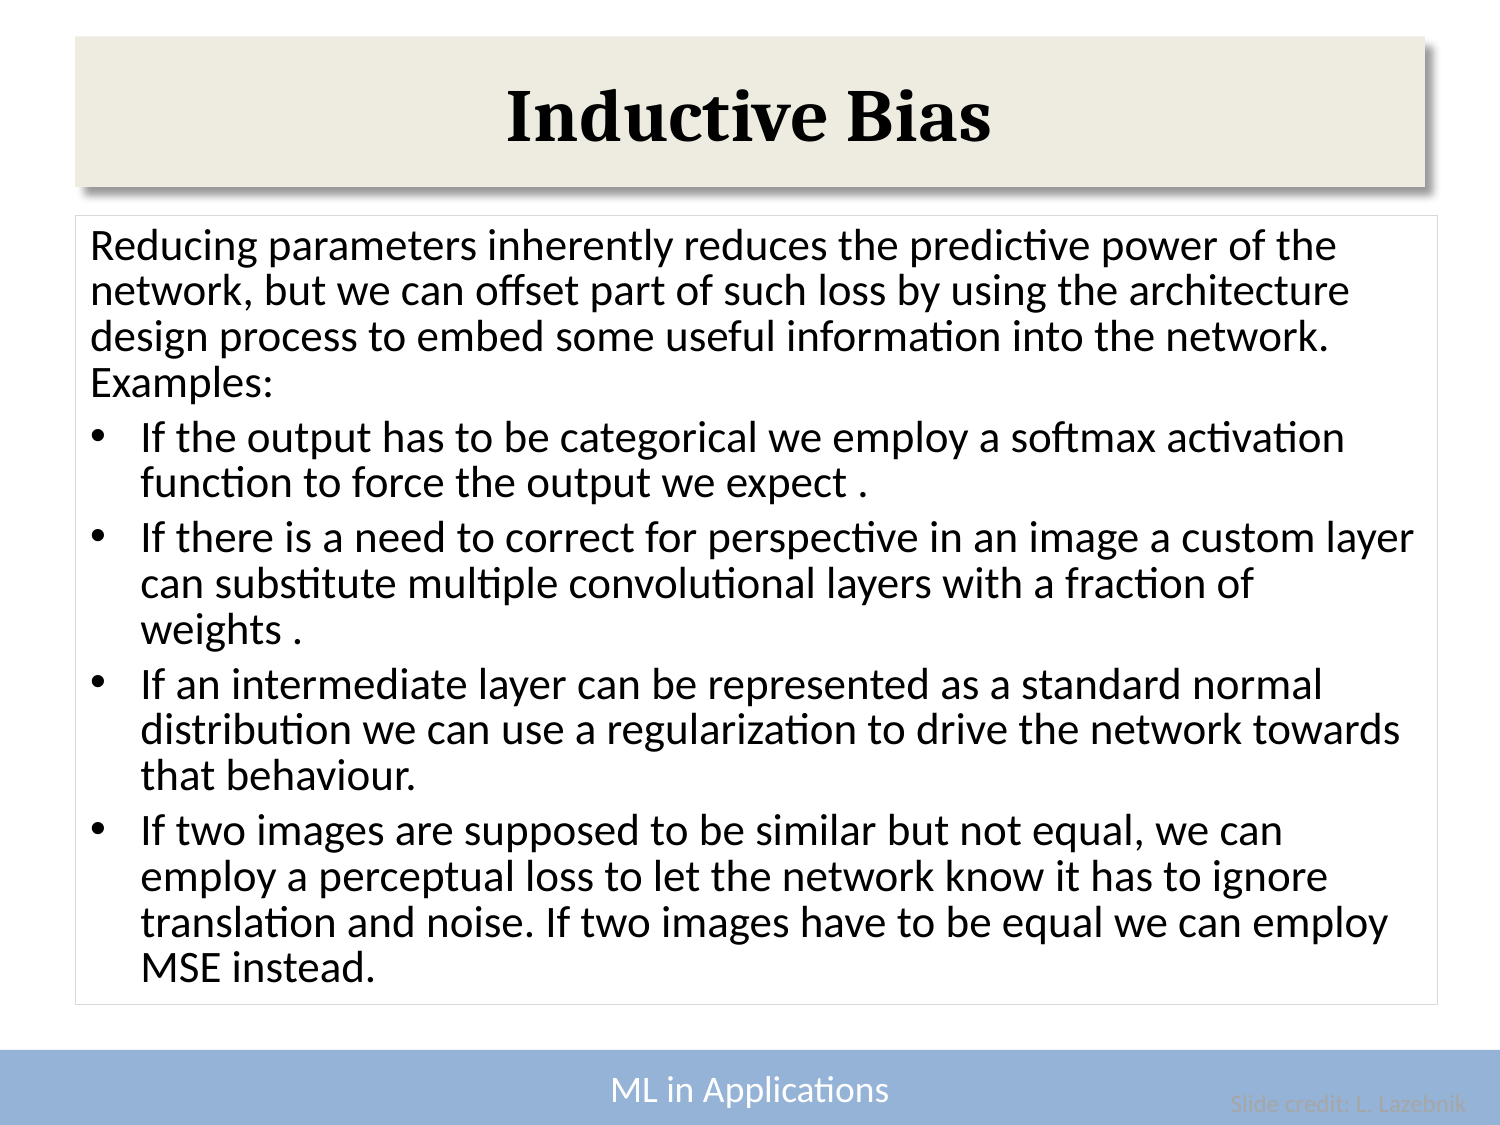

# Inductive Bias
Reducing parameters inherently reduces the predictive power of the network, but we can offset part of such loss by using the architecture design process to embed some useful information into the network. Examples:
If the output has to be categorical we employ a softmax activation function to force the output we expect .
If there is a need to correct for perspective in an image a custom layer can substitute multiple convolutional layers with a fraction of weights .
If an intermediate layer can be represented as a standard normal distribution we can use a regularization to drive the network towards that behaviour.
If two images are supposed to be similar but not equal, we can employ a perceptual loss to let the network know it has to ignore translation and noise. If two images have to be equal we can employ MSE instead.
Slide credit: L. Lazebnik